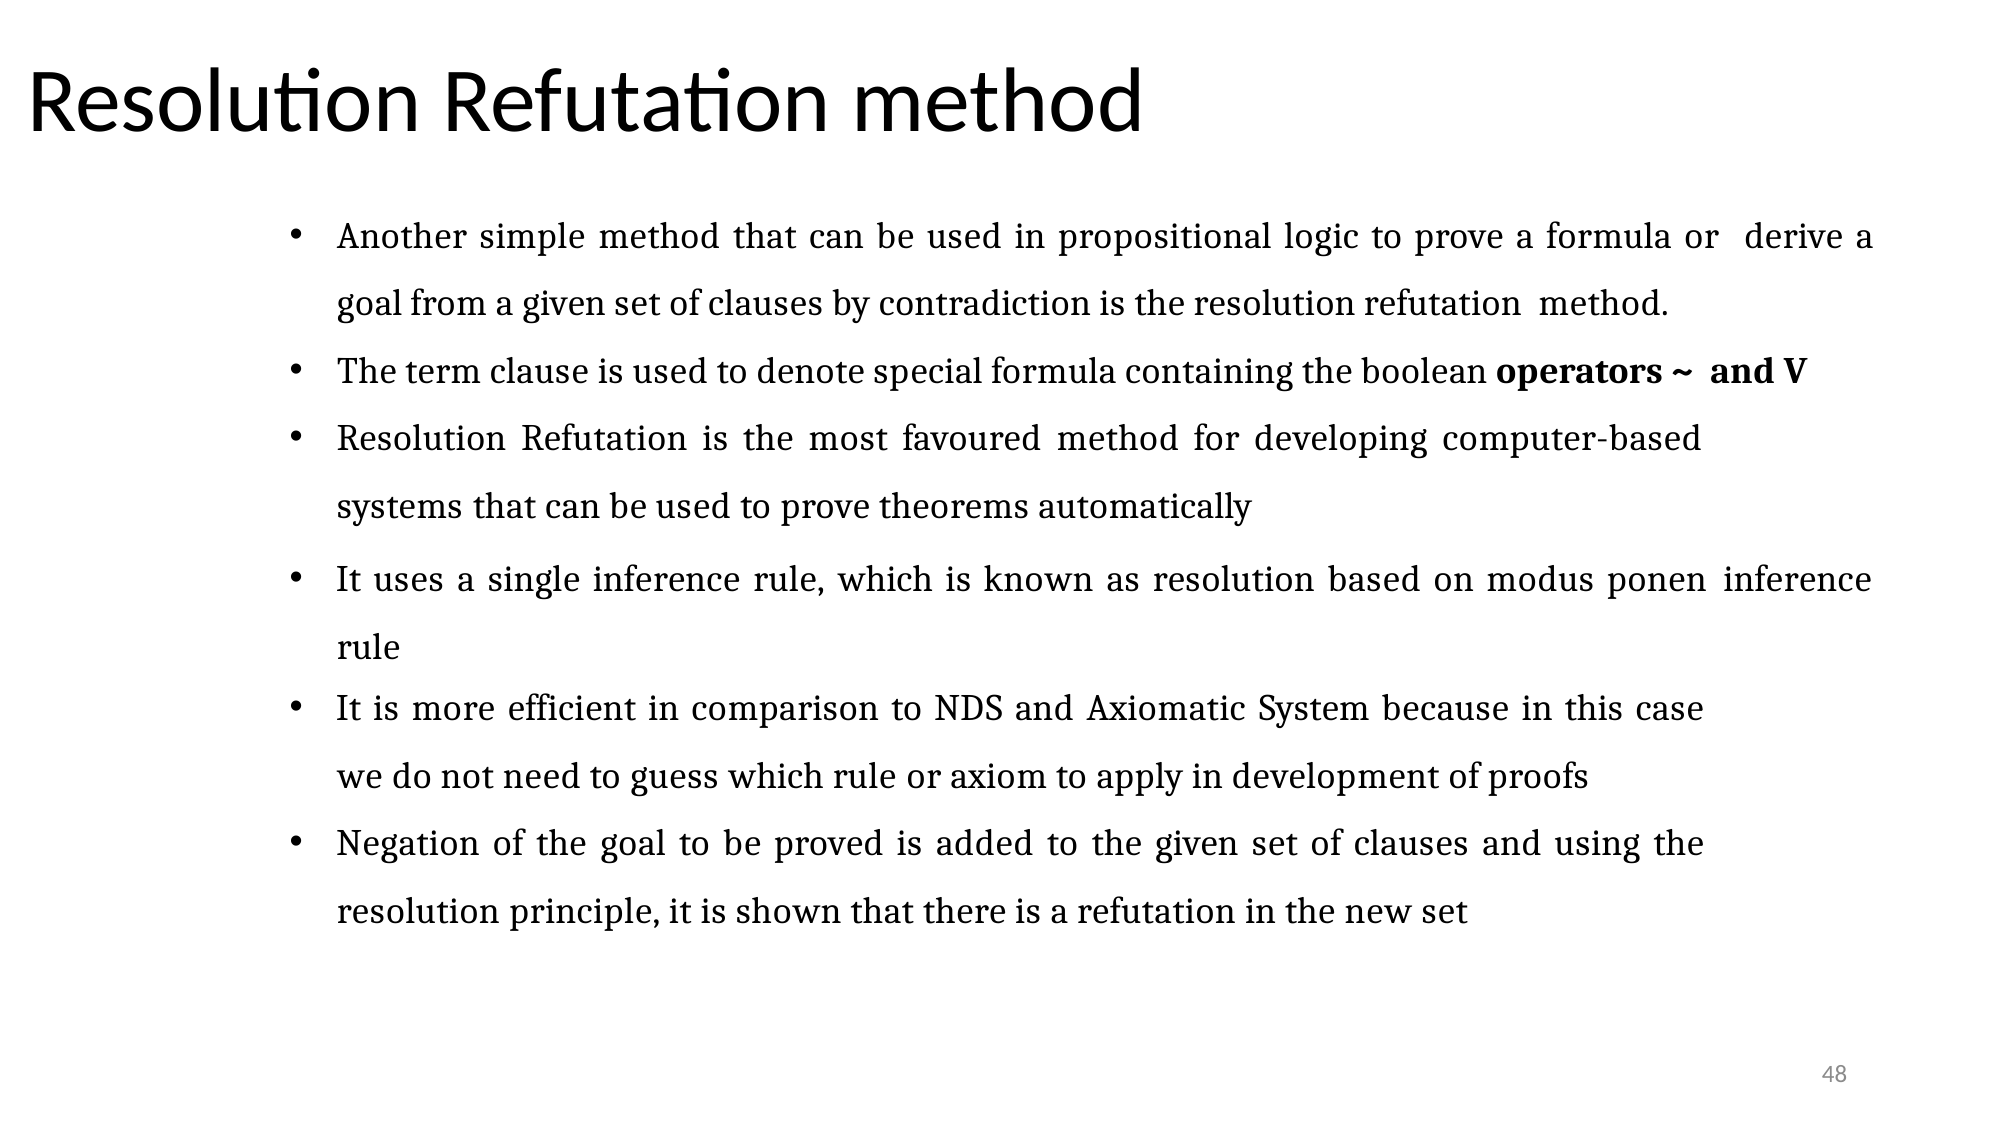

# Resolution Refutation method
Another simple method that can be used in propositional logic to prove a formula or  derive a goal from a given set of clauses by contradiction is the resolution refutation  method.
The term clause is used to denote special formula containing the boolean operators ~  and V
Resolution Refutation is the most favoured method for developing computer-based
systems that can be used to prove theorems automatically
It uses a single inference rule, which is known as resolution based on modus ponen  inference rule
It is more efficient in comparison to NDS and Axiomatic System because in this case
we do not need to guess which rule or axiom to apply in development of proofs
Negation of the goal to be proved is added to the given set of clauses and using the
resolution principle, it is shown that there is a refutation in the new set
48